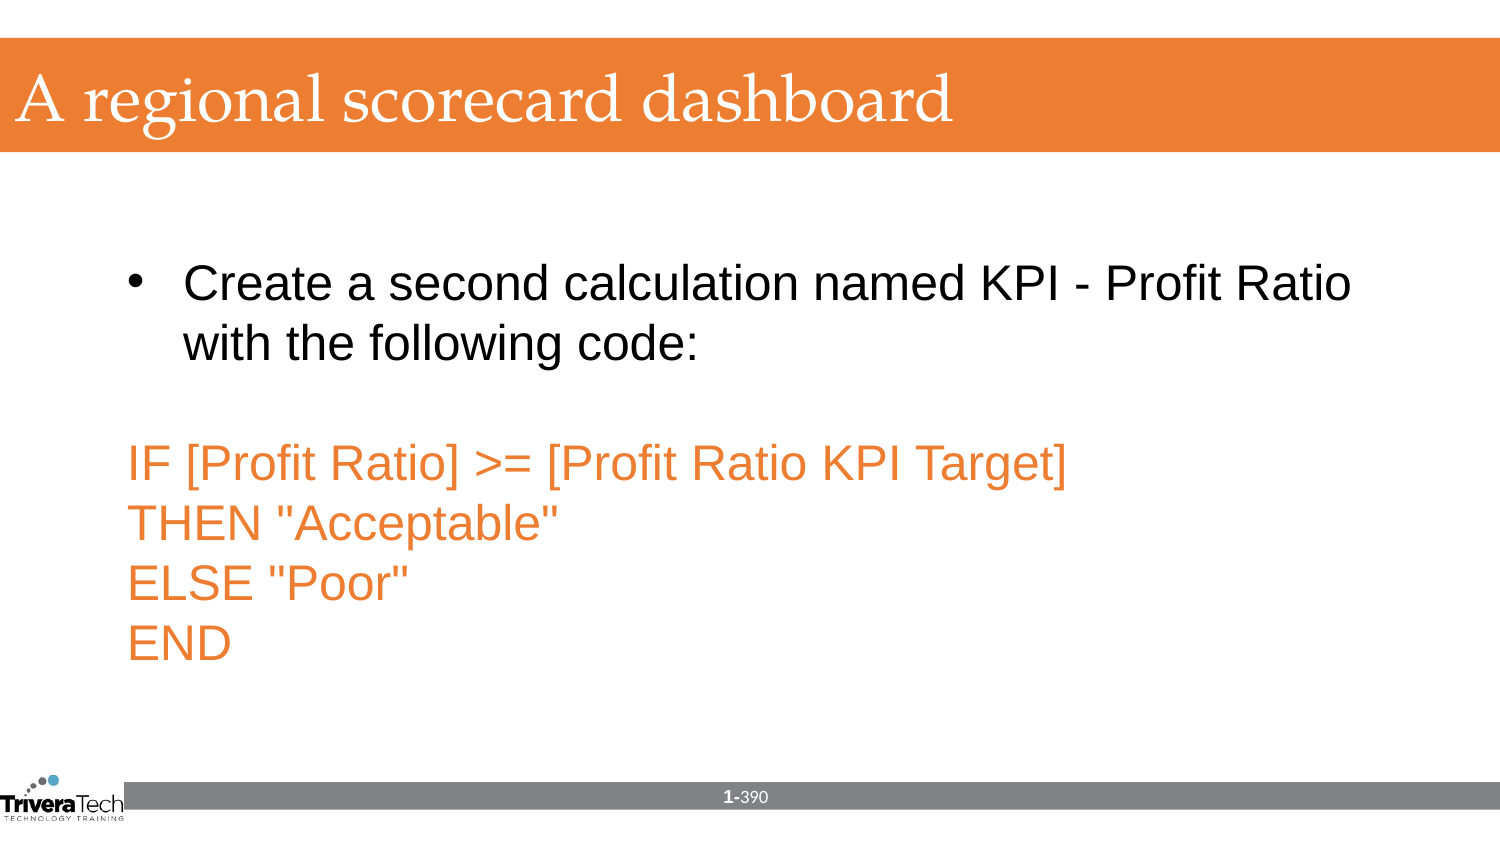

A regional scorecard dashboard
Create a second calculation named KPI - Profit Ratio with the following code:

IF [Profit Ratio] >= [Profit Ratio KPI Target]
THEN "Acceptable"
ELSE "Poor"
END
1-390